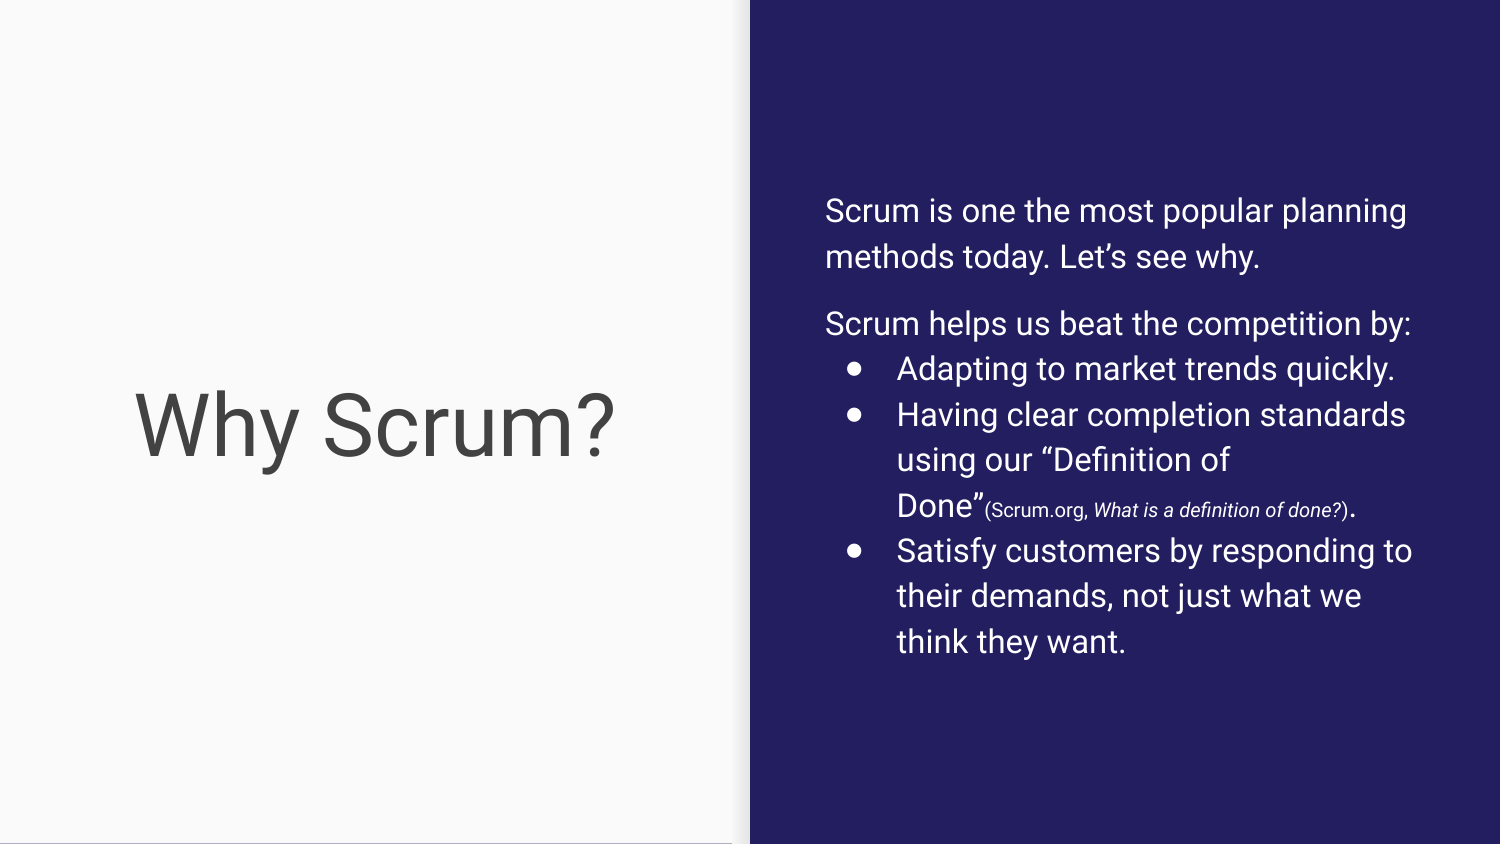

Scrum is one the most popular planning methods today. Let’s see why.
Scrum helps us beat the competition by:
Adapting to market trends quickly.
Having clear completion standards using our “Definition of Done”(Scrum.org, What is a definition of done?).
Satisfy customers by responding to their demands, not just what we think they want.
# Why Scrum?